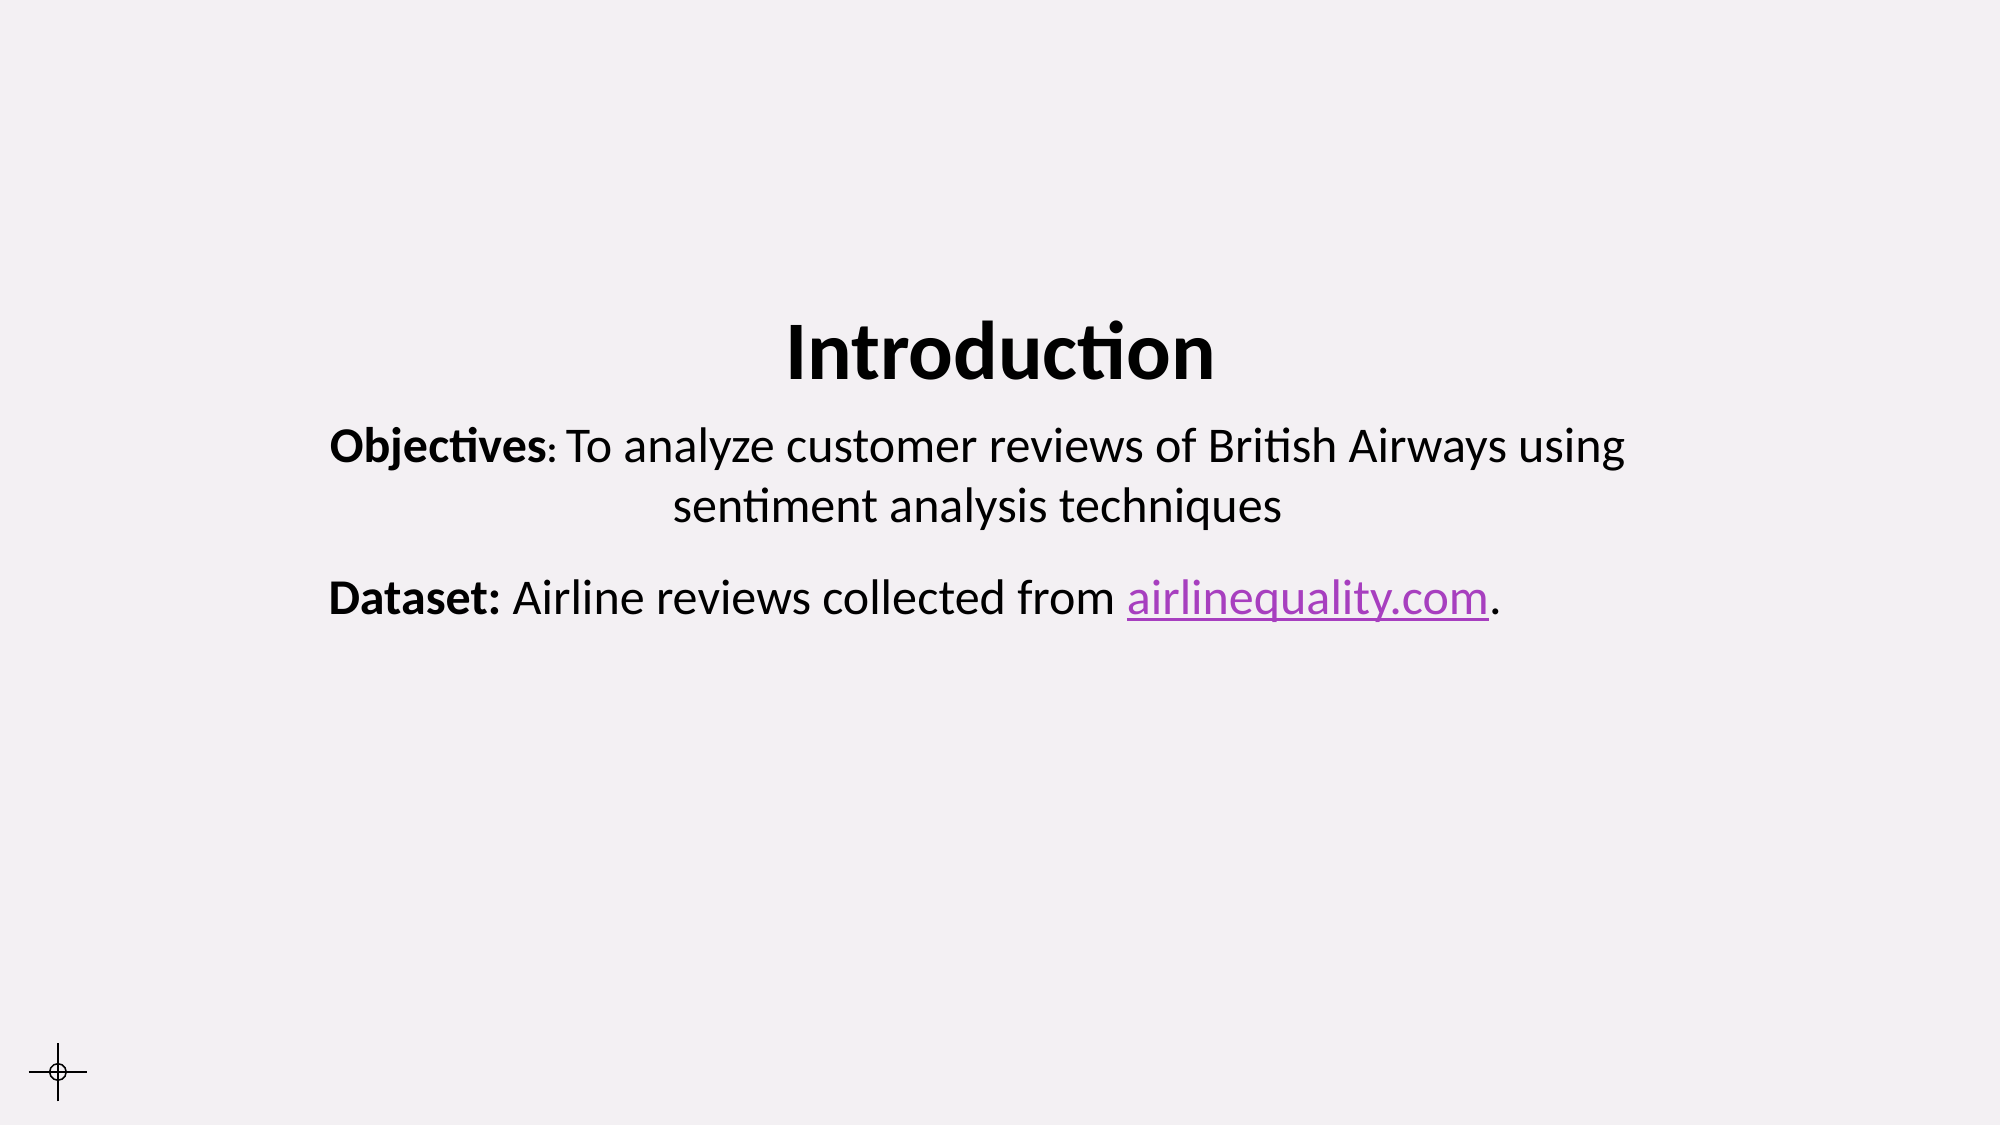

Introduction
Objectives: To analyze customer reviews of British Airways using sentiment analysis techniques
Dataset: Airline reviews collected from airlinequality.com.